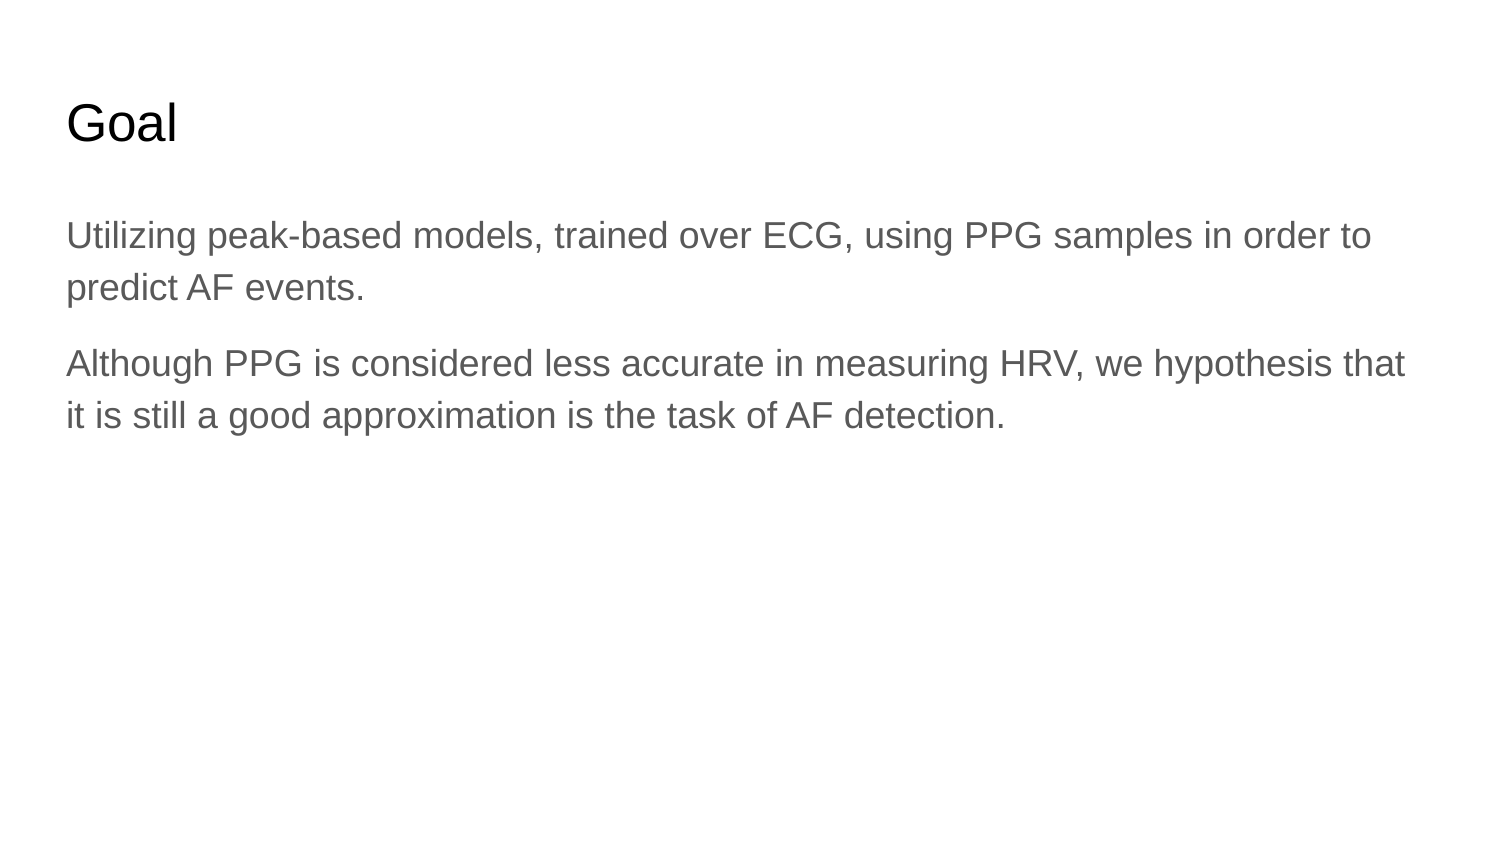

# Goal
Utilizing peak-based models, trained over ECG, using PPG samples in order to predict AF events.
Although PPG is considered less accurate in measuring HRV, we hypothesis that it is still a good approximation is the task of AF detection.